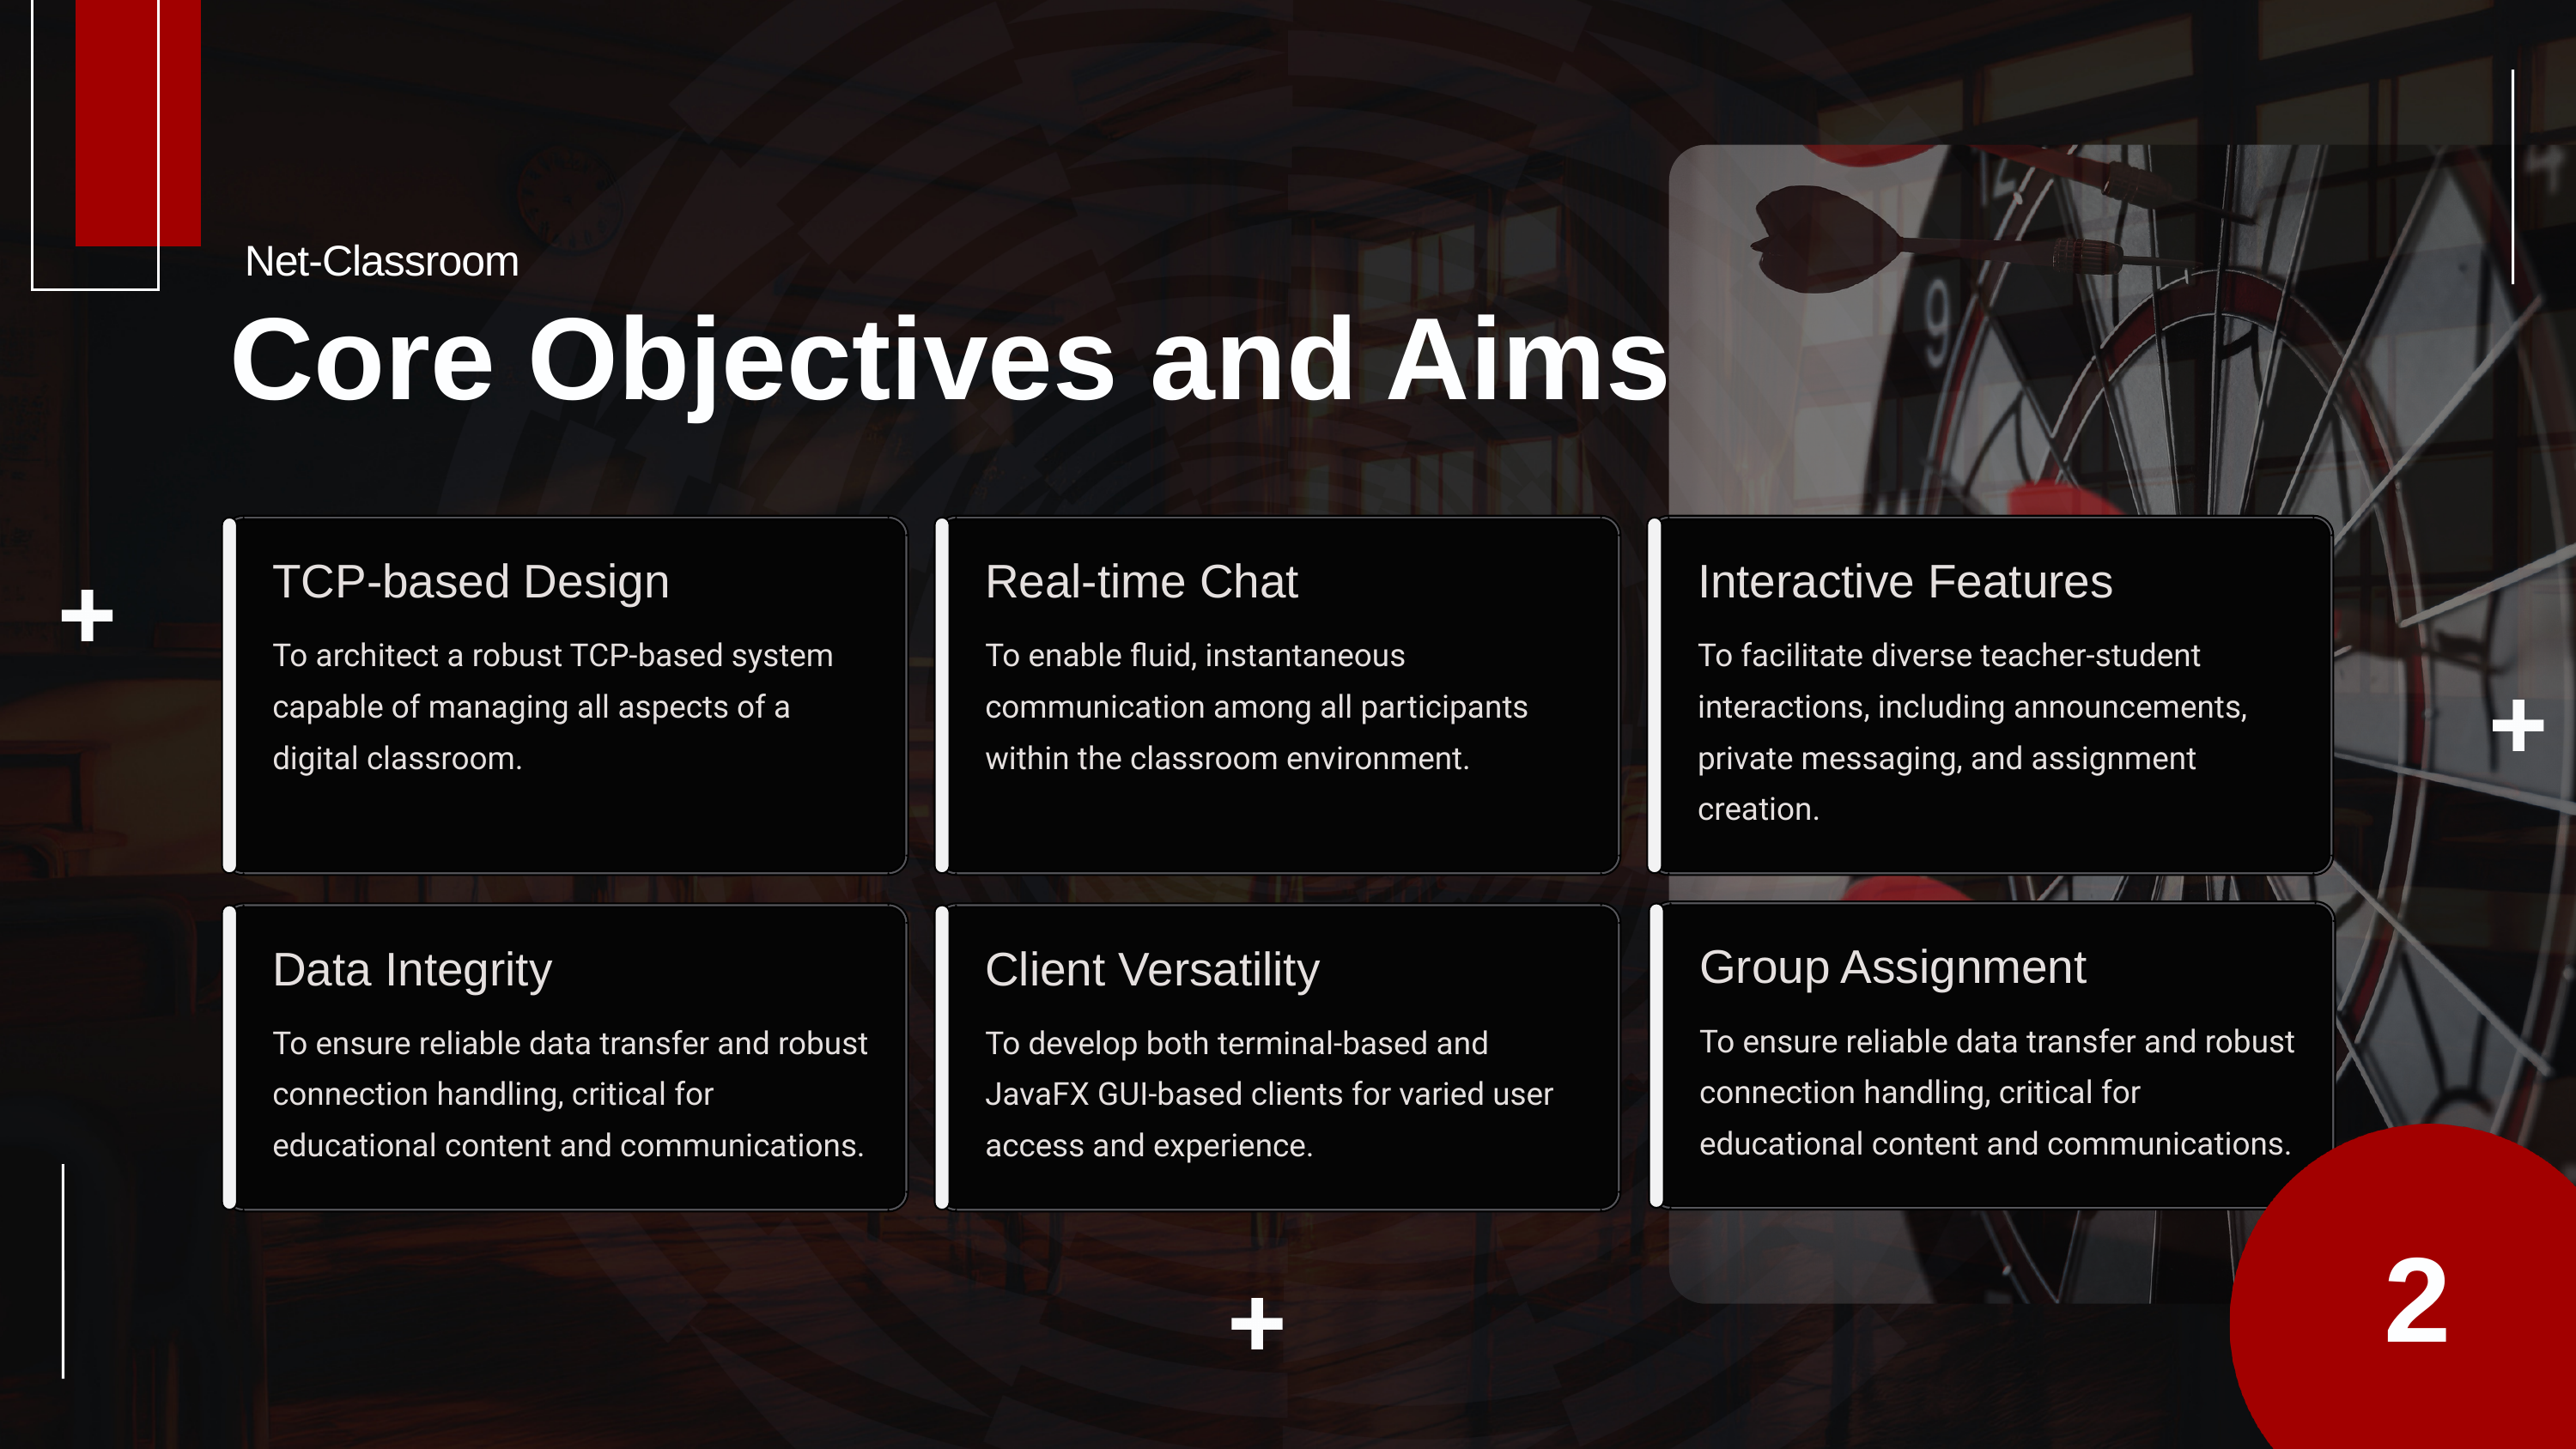

Net-Classroom
Core Objectives and Aims

TCP-based Design
Real-time Chat
Interactive Features

To architect a robust TCP-based system capable of managing all aspects of a digital classroom.
To enable fluid, instantaneous communication among all participants within the classroom environment.
To facilitate diverse teacher-student interactions, including announcements, private messaging, and assignment creation.

Group Assignment
Data Integrity
Client Versatility
To ensure reliable data transfer and robust connection handling, critical for educational content and communications.
To ensure reliable data transfer and robust connection handling, critical for educational content and communications.
To develop both terminal-based and JavaFX GUI-based clients for varied user access and experience.

2